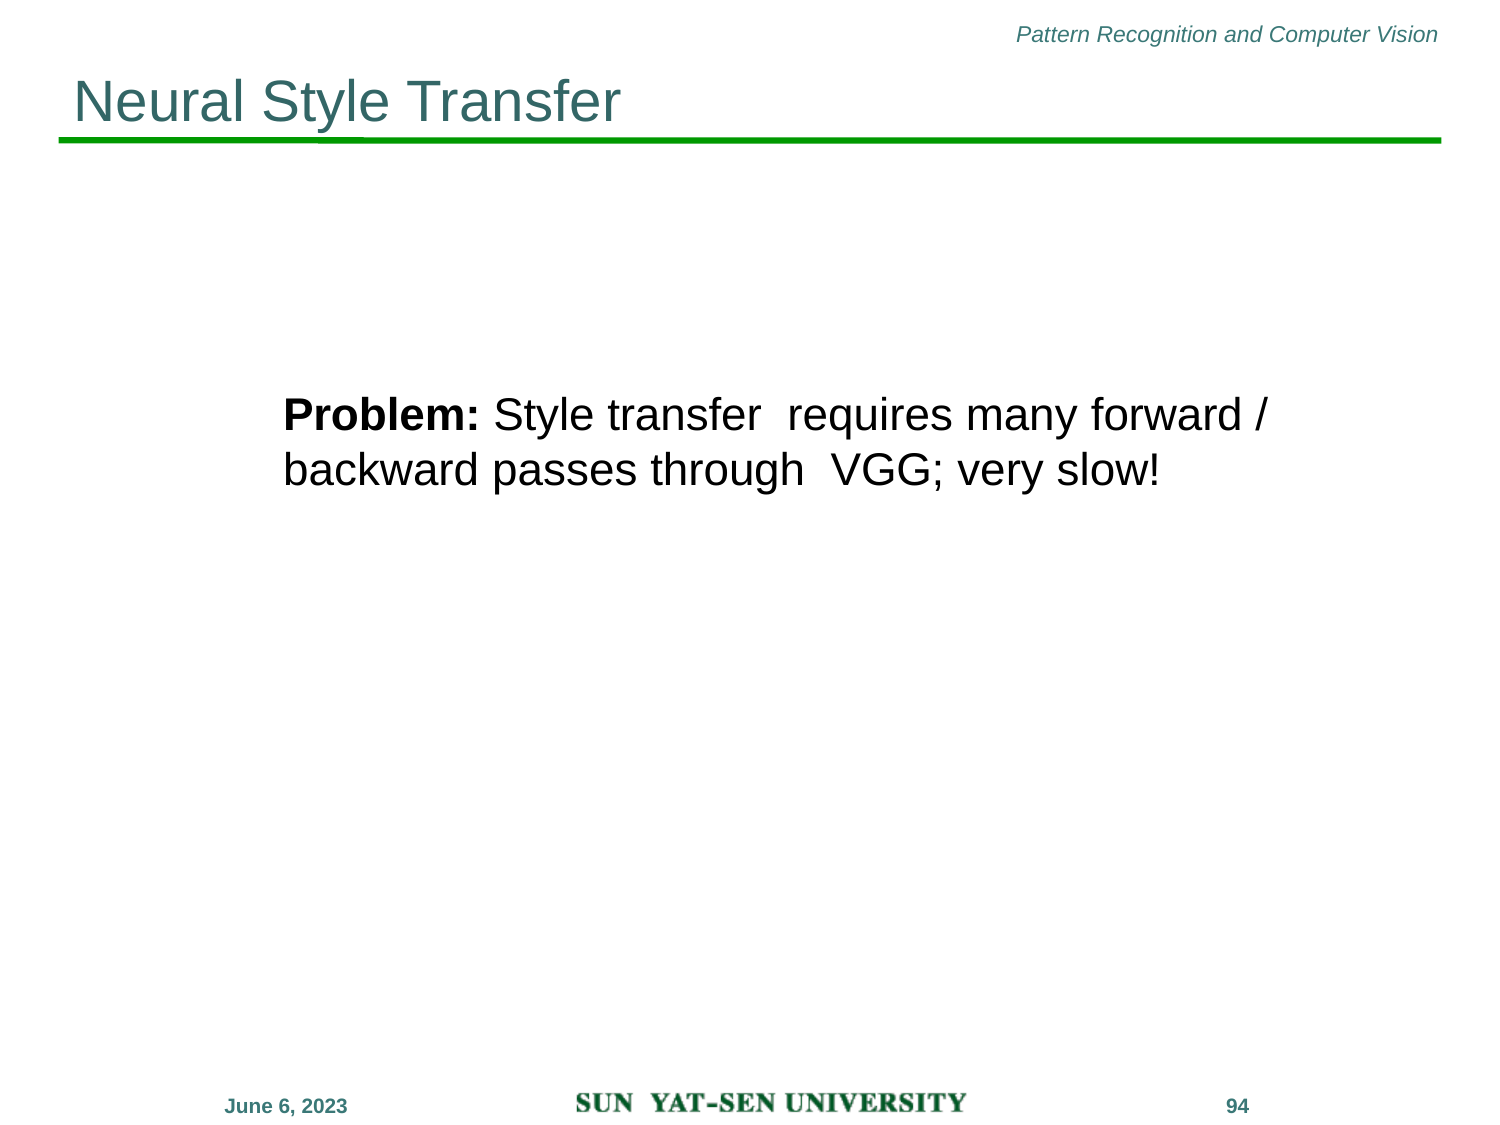

# Neural Style Transfer
Problem: Style transfer  requires many forward /  backward passes through  VGG; very slow!